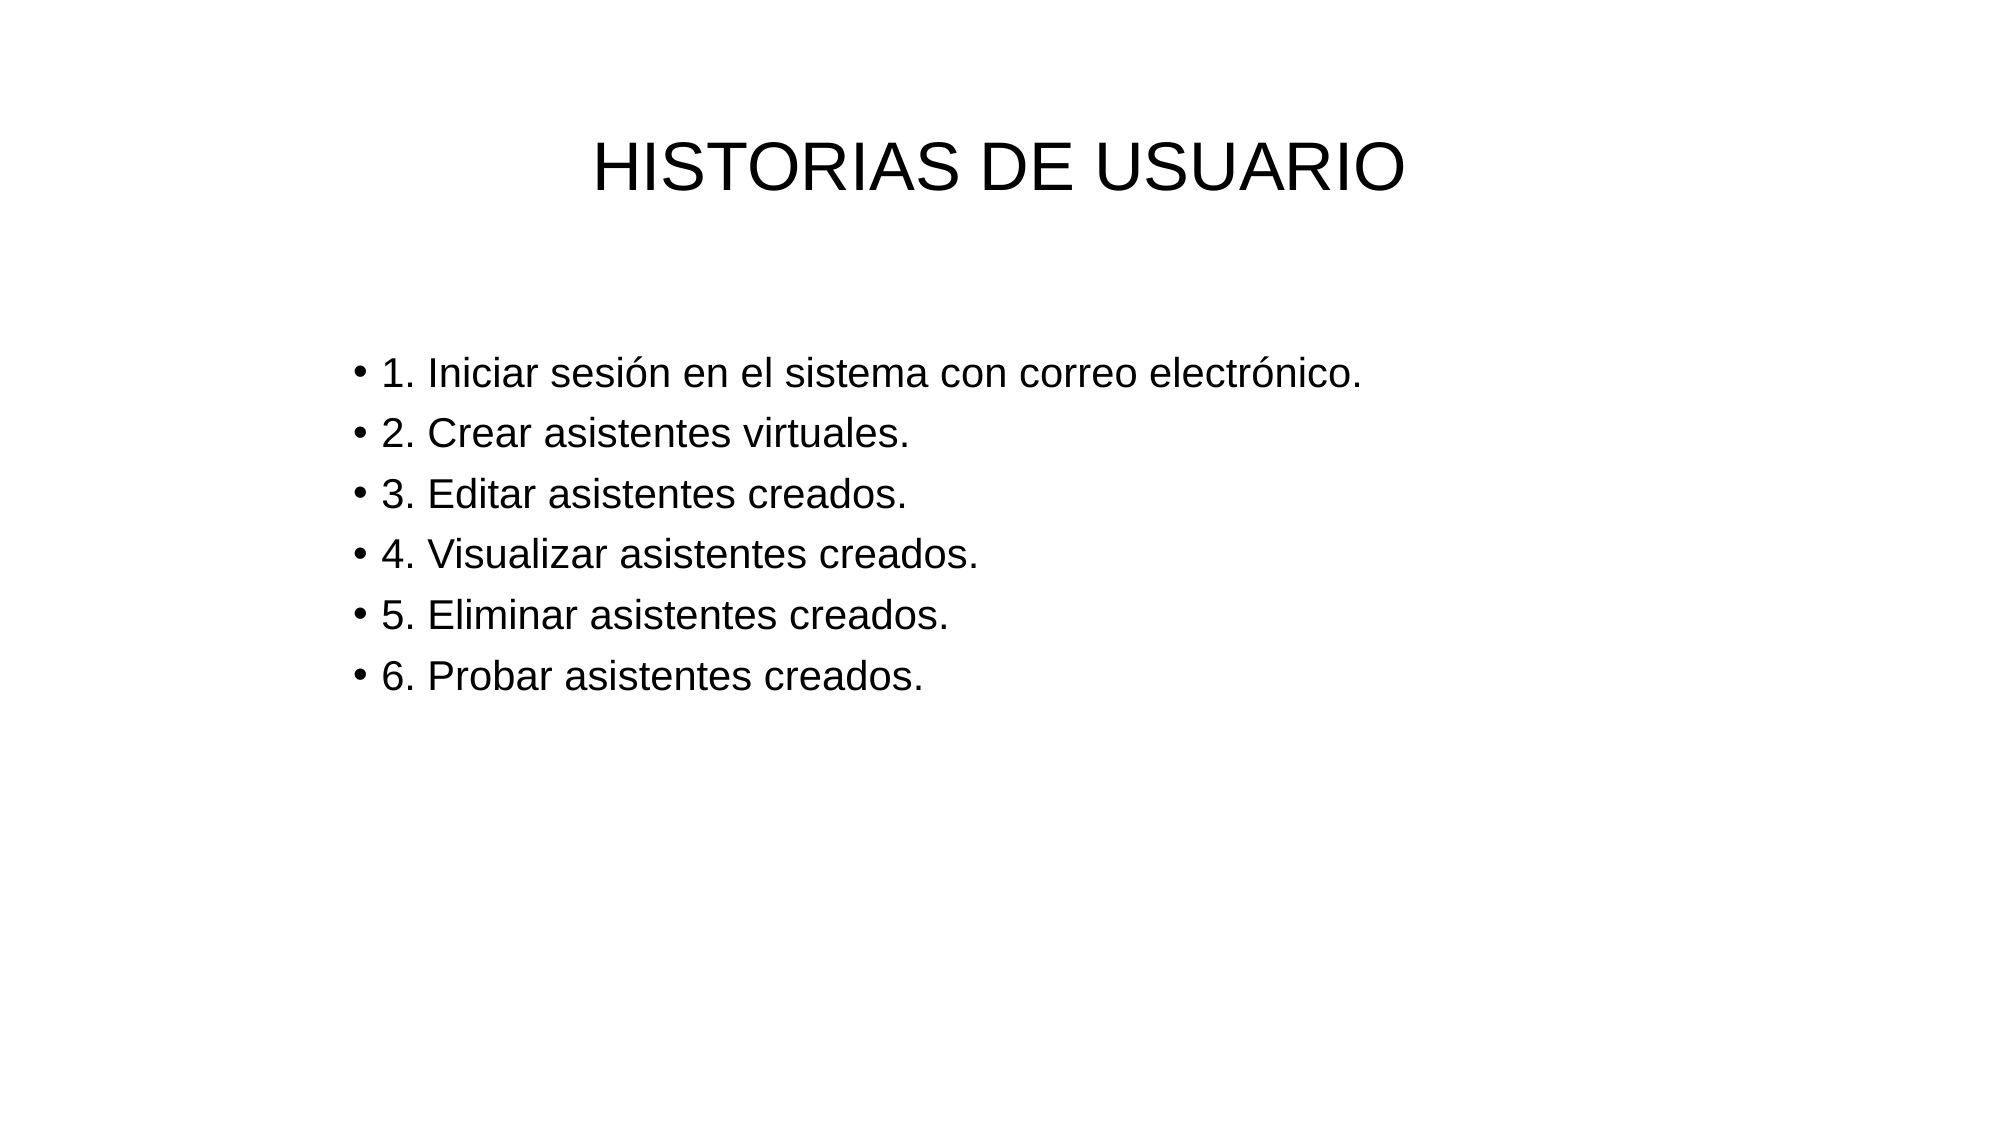

# HISTORIAS DE USUARIO
1. Iniciar sesión en el sistema con correo electrónico.
2. Crear asistentes virtuales.
3. Editar asistentes creados.
4. Visualizar asistentes creados.
5. Eliminar asistentes creados.
6. Probar asistentes creados.
11